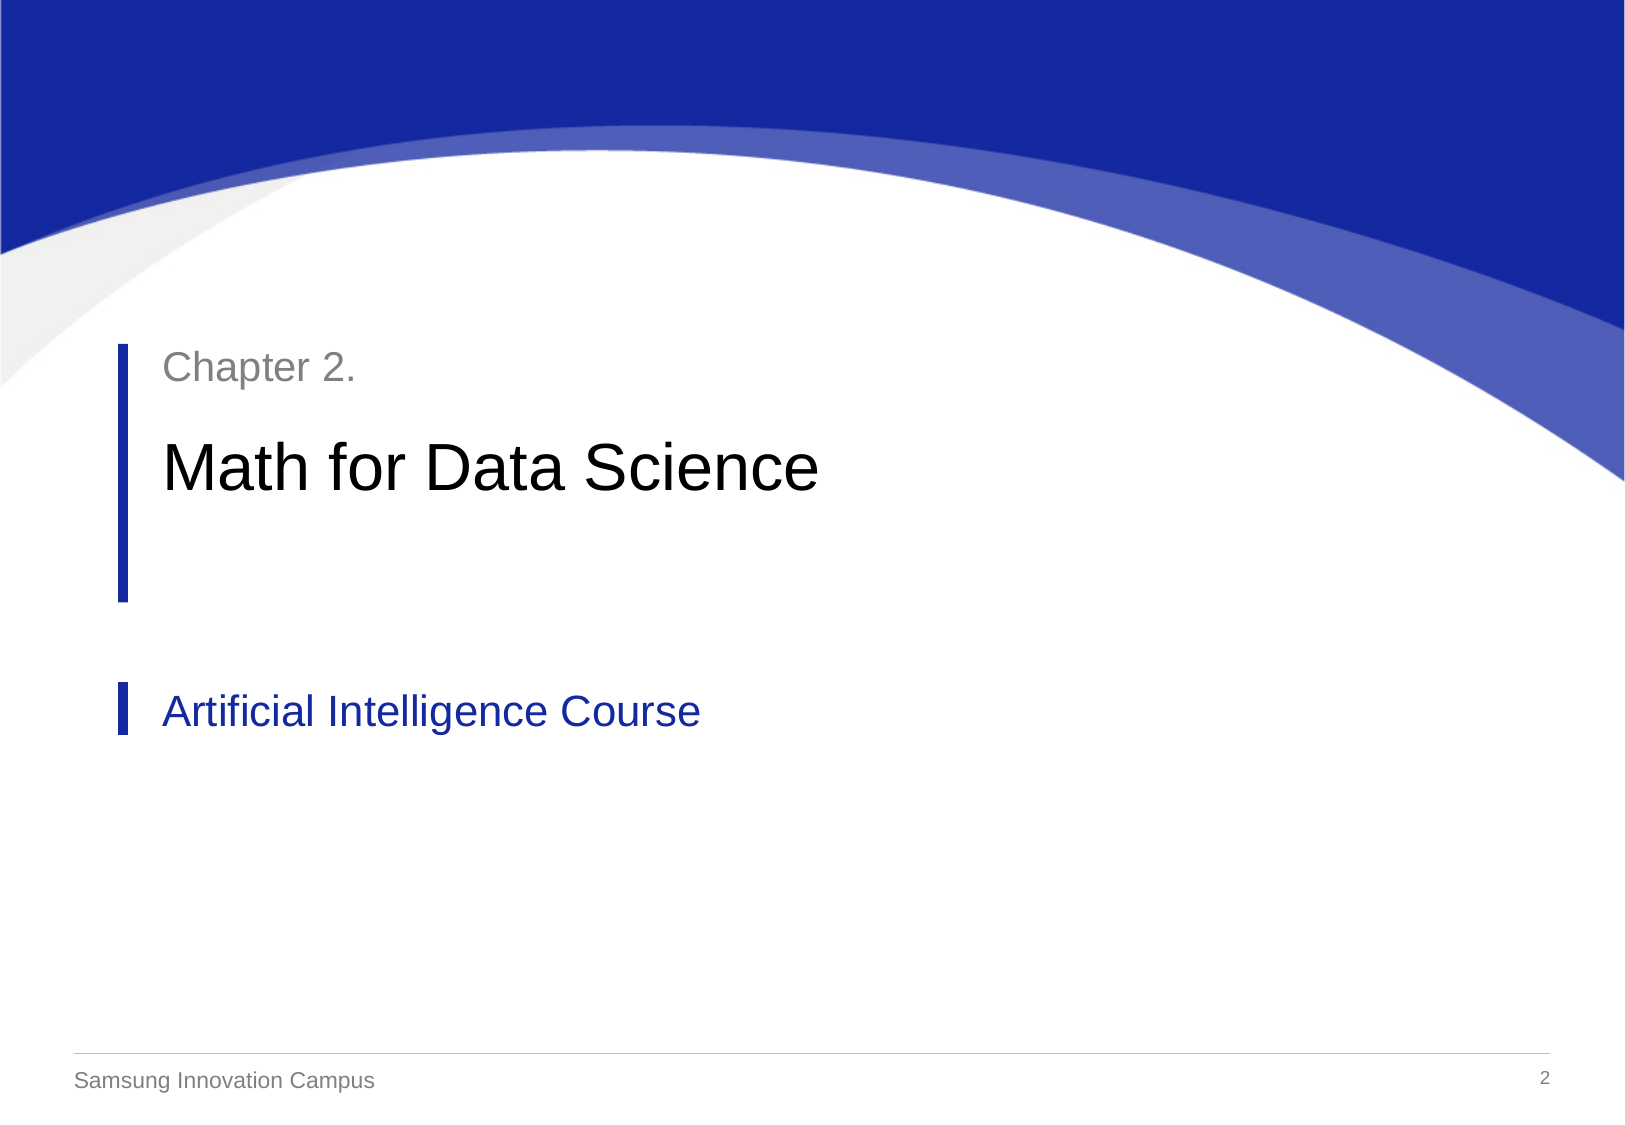

Chapter 2.

Math for Data Science

Artificial Intelligence Course